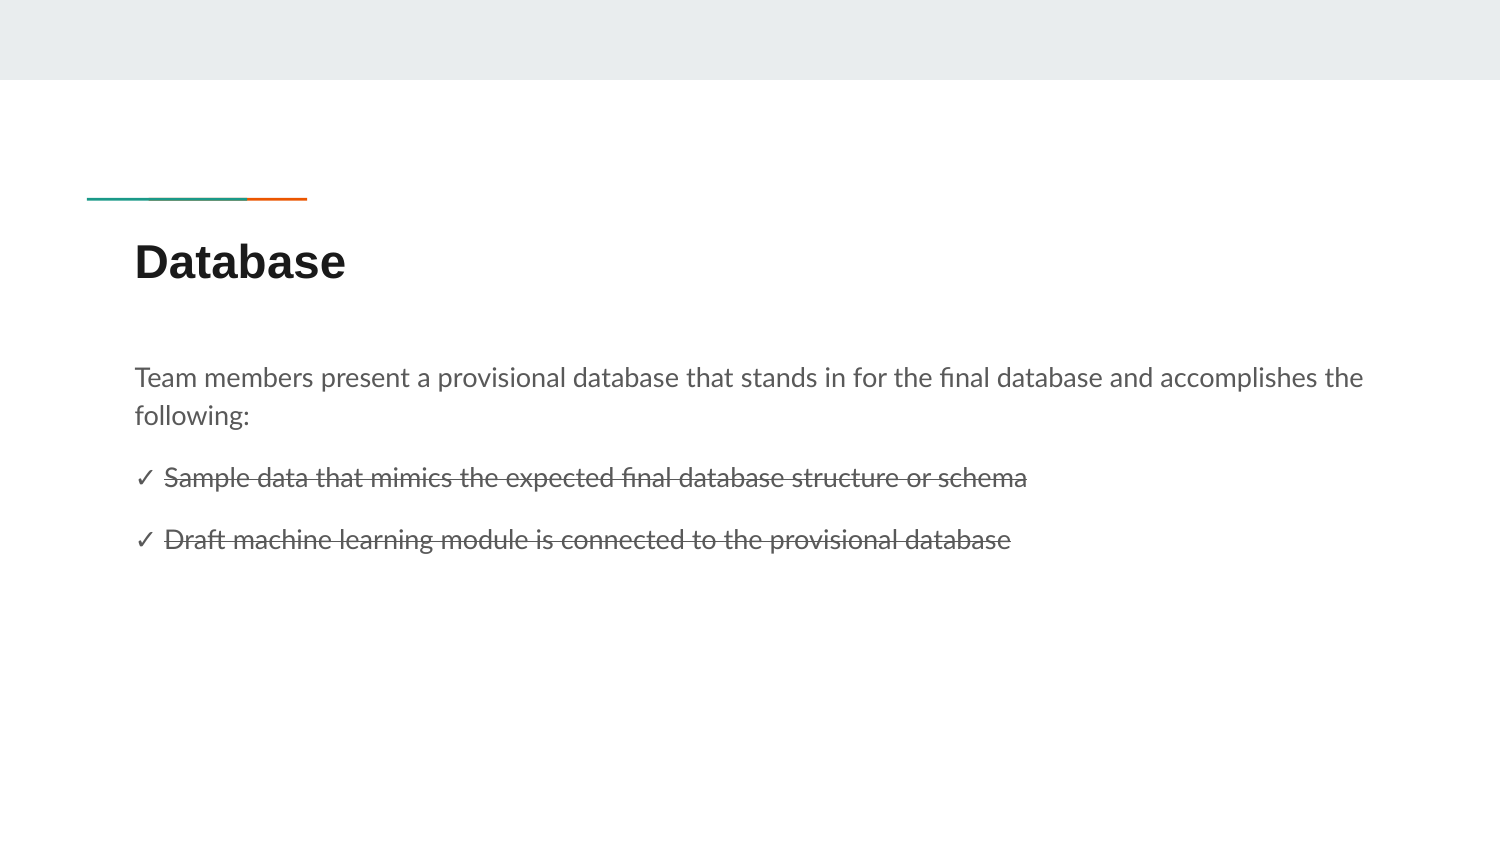

# Database
Team members present a provisional database that stands in for the final database and accomplishes the following:
✓ Sample data that mimics the expected final database structure or schema
✓ Draft machine learning module is connected to the provisional database